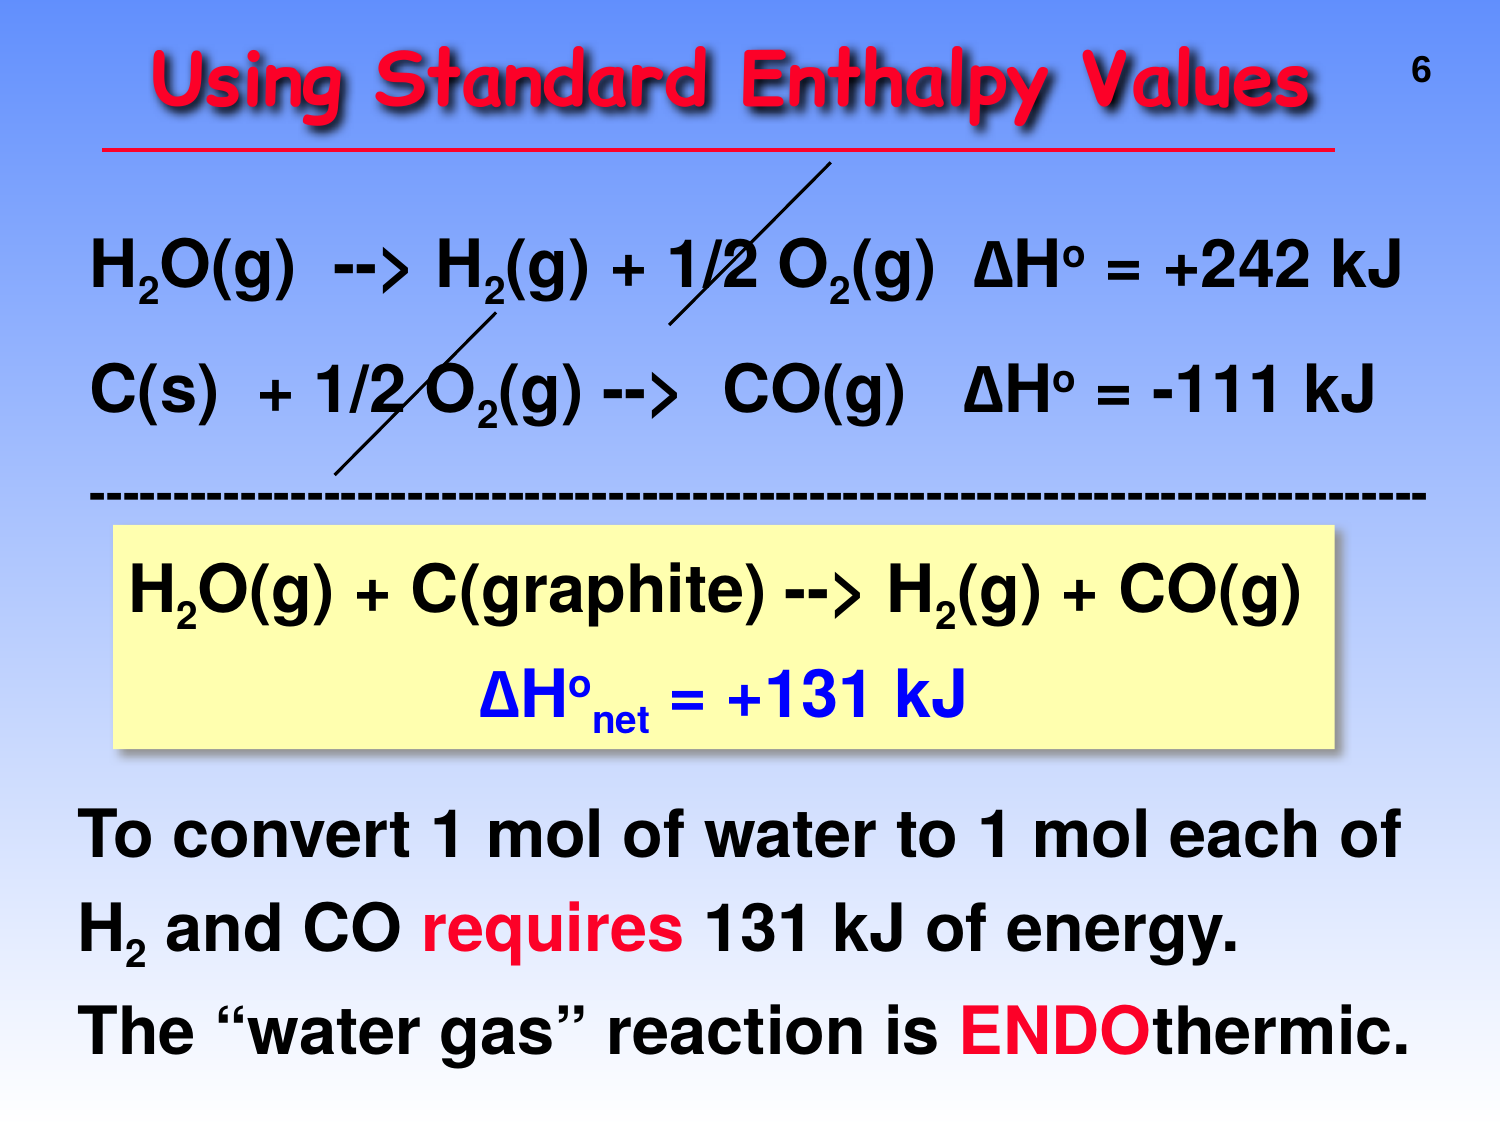

# Using Standard Enthalpy Values
H2O(g)  --> H2(g) + 1/2 O2(g)  ∆Ho = +242 kJ
C(s)  + 1/2 O2(g) -->  CO(g)    ∆Ho = -111 kJ
--------------------------------------------------------------------------------
H2O(g) + C(graphite) --> H2(g) + CO(g)
                   ∆Honet = +131 kJ
To convert 1 mol of water to 1 mol each of H2 and CO requires 131 kJ of energy.
The “water gas” reaction is ENDOthermic.